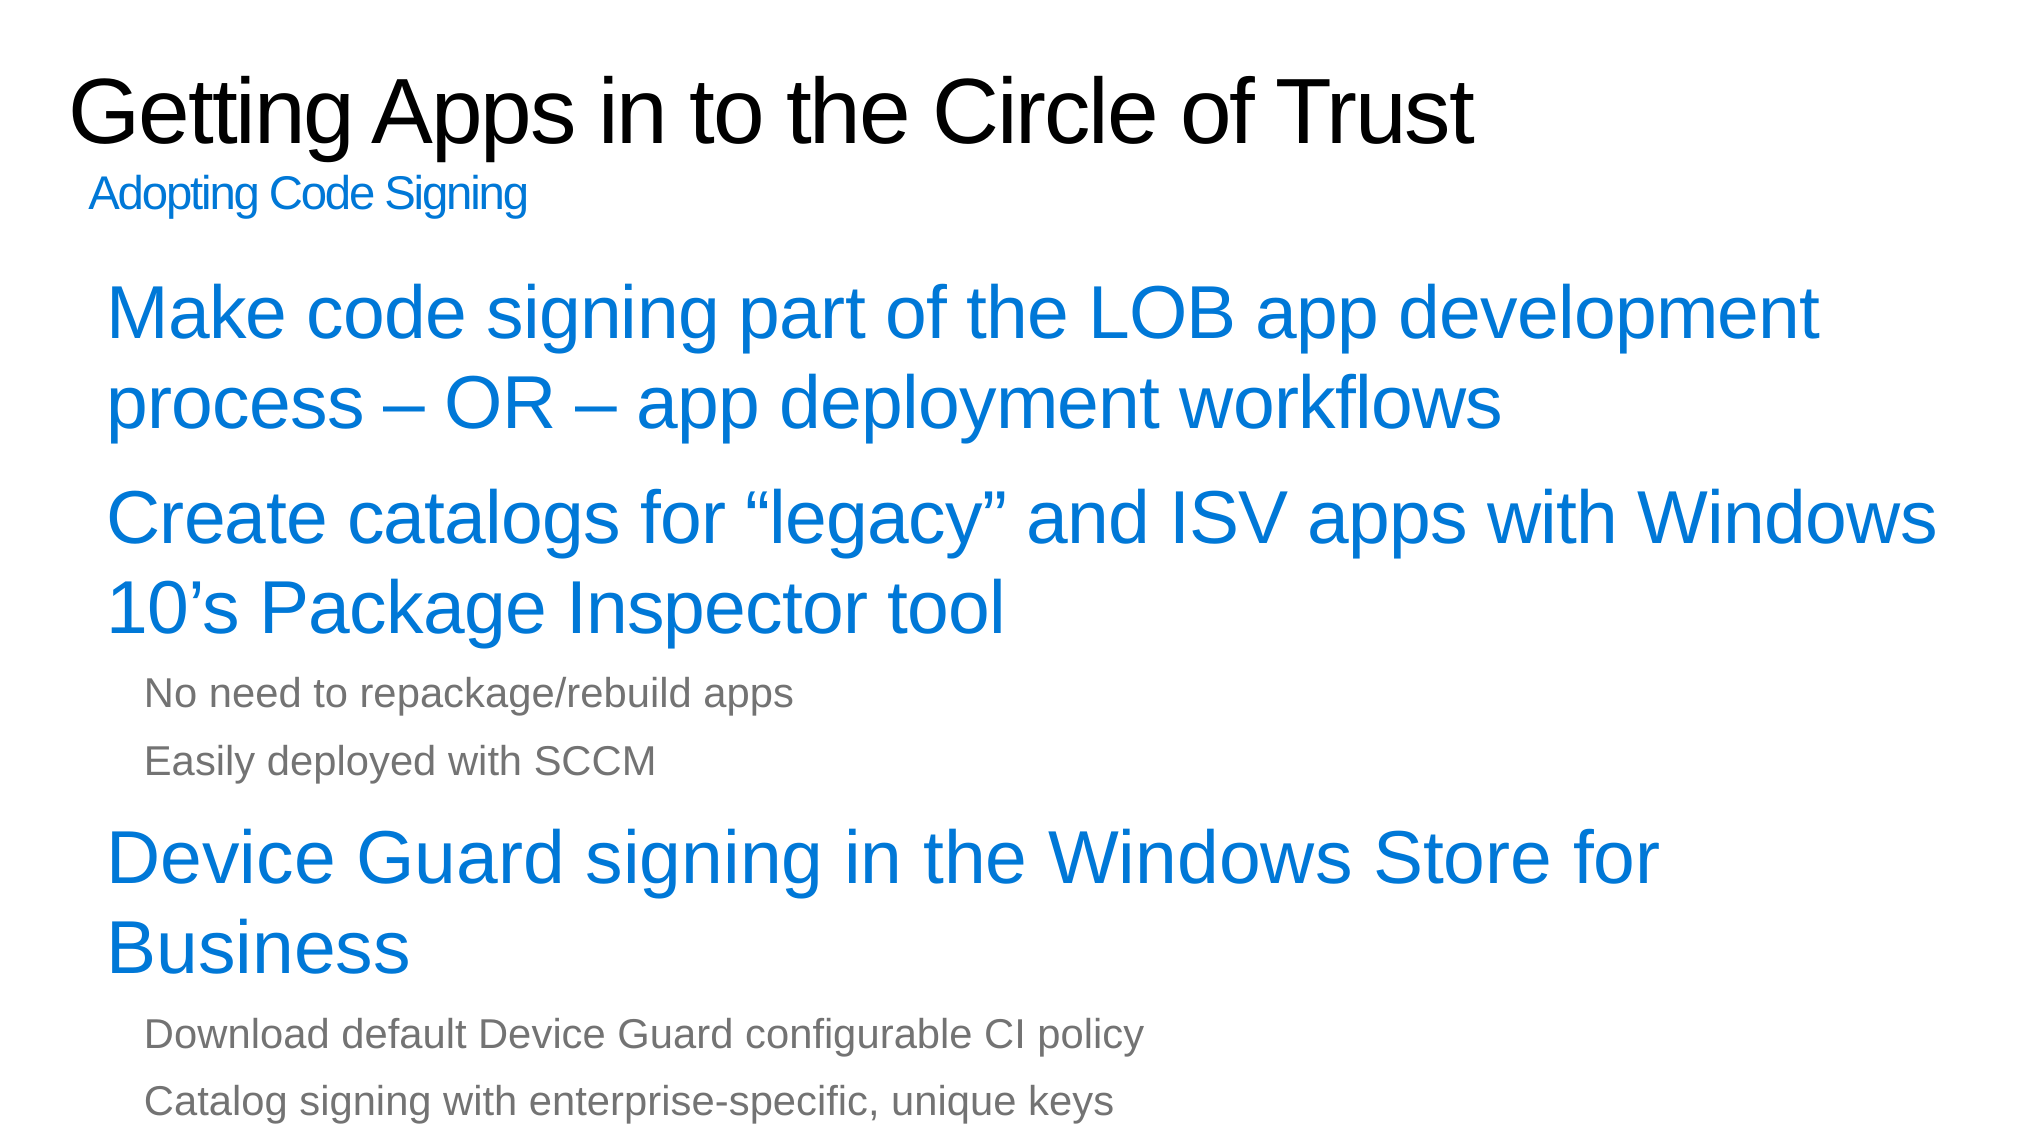

# Getting Apps in to the Circle of Trust Adopting Code Signing
Make code signing part of the LOB app development process – OR – app deployment workflows
Create catalogs for “legacy” and ISV apps with Windows 10’s Package Inspector tool
No need to repackage/rebuild apps
Easily deployed with SCCM
Device Guard signing in the Windows Store for Business
Download default Device Guard configurable CI policy
Catalog signing with enterprise-specific, unique keys